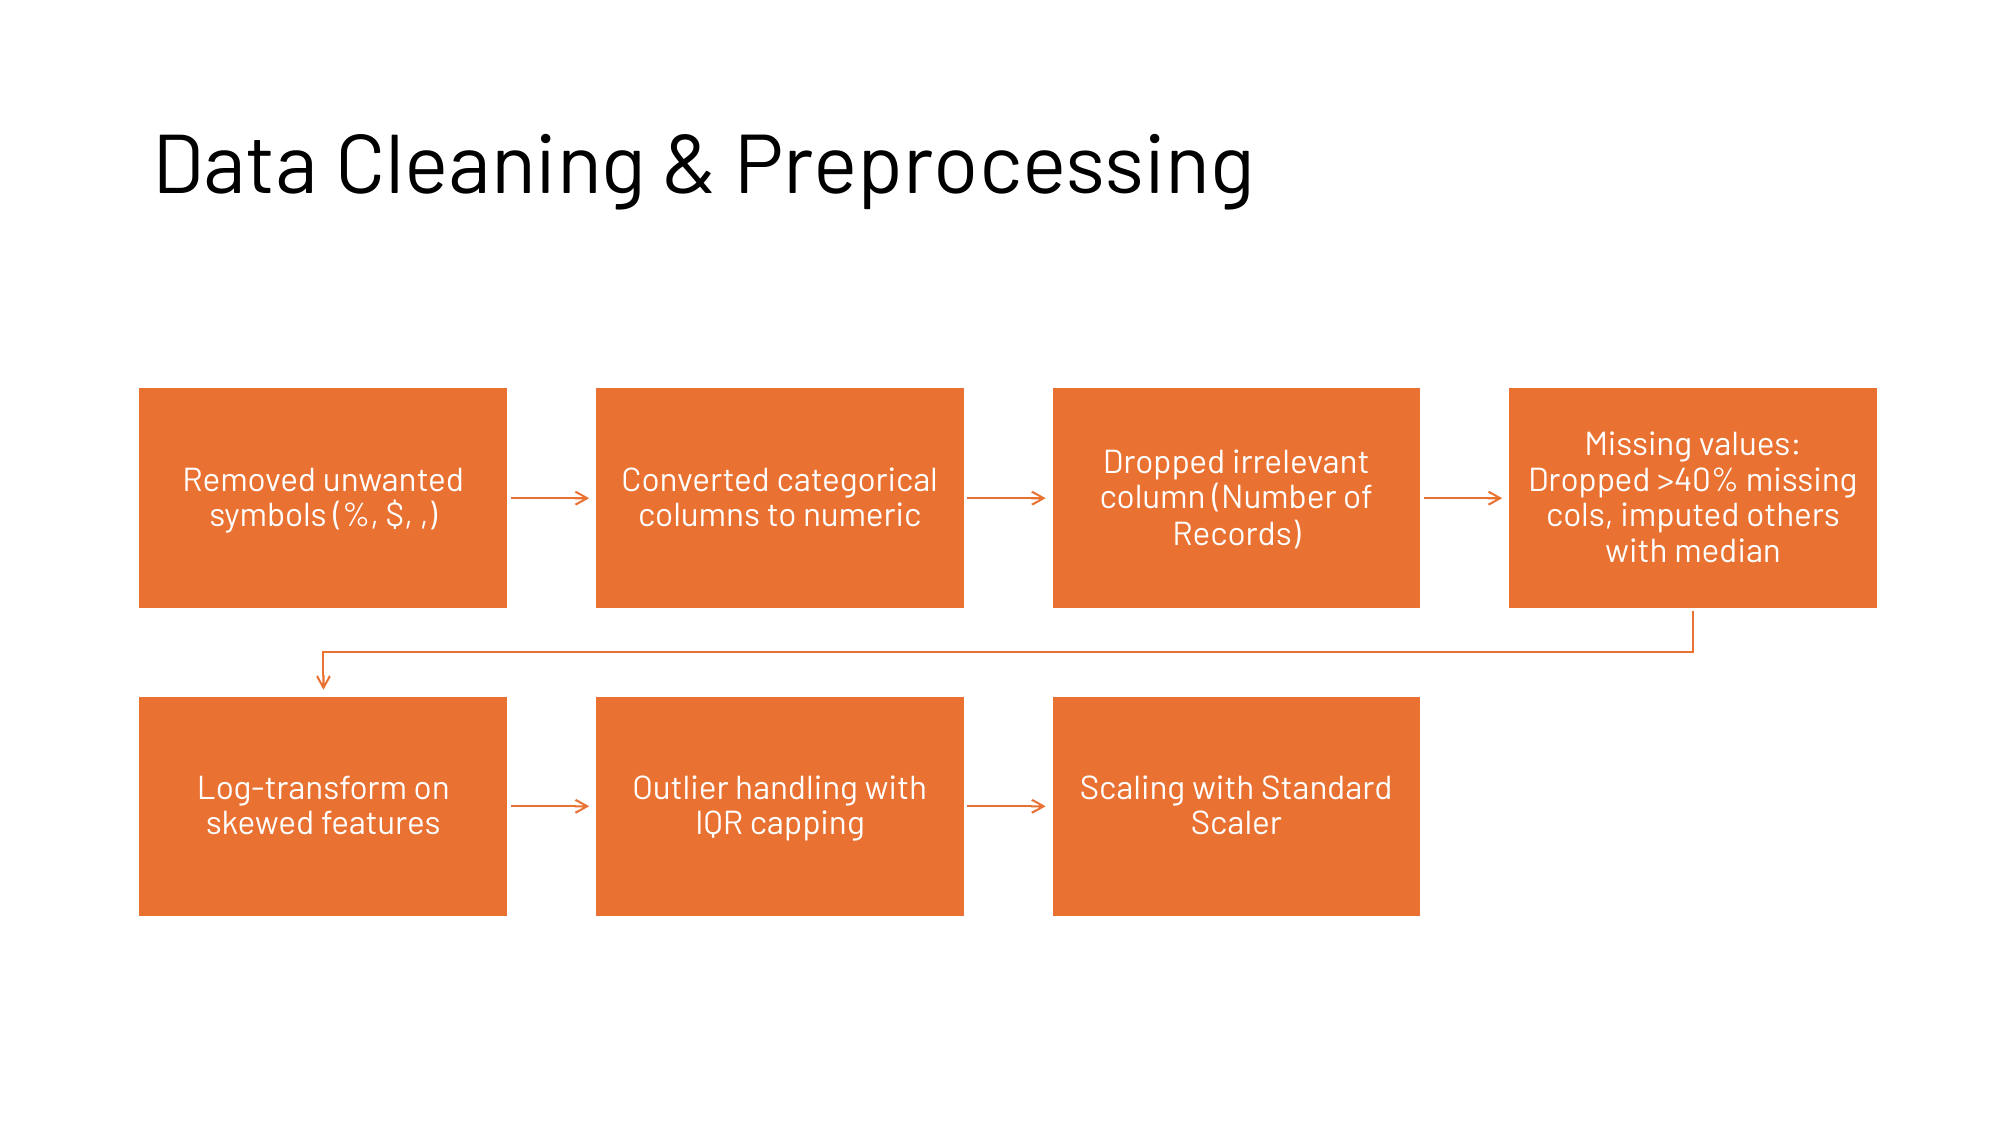

# Data Cleaning & Preprocessing

Removed unwanted symbols (%, $, ,)

Converted categorical columns to numeric

Dropped irrelevant column (Number of Records)

Missing values: Dropped >40% missing cols, imputed others with median

Log-transform on skewed features

Outlier handling with IQR capping
Scaling with Standard Scaler